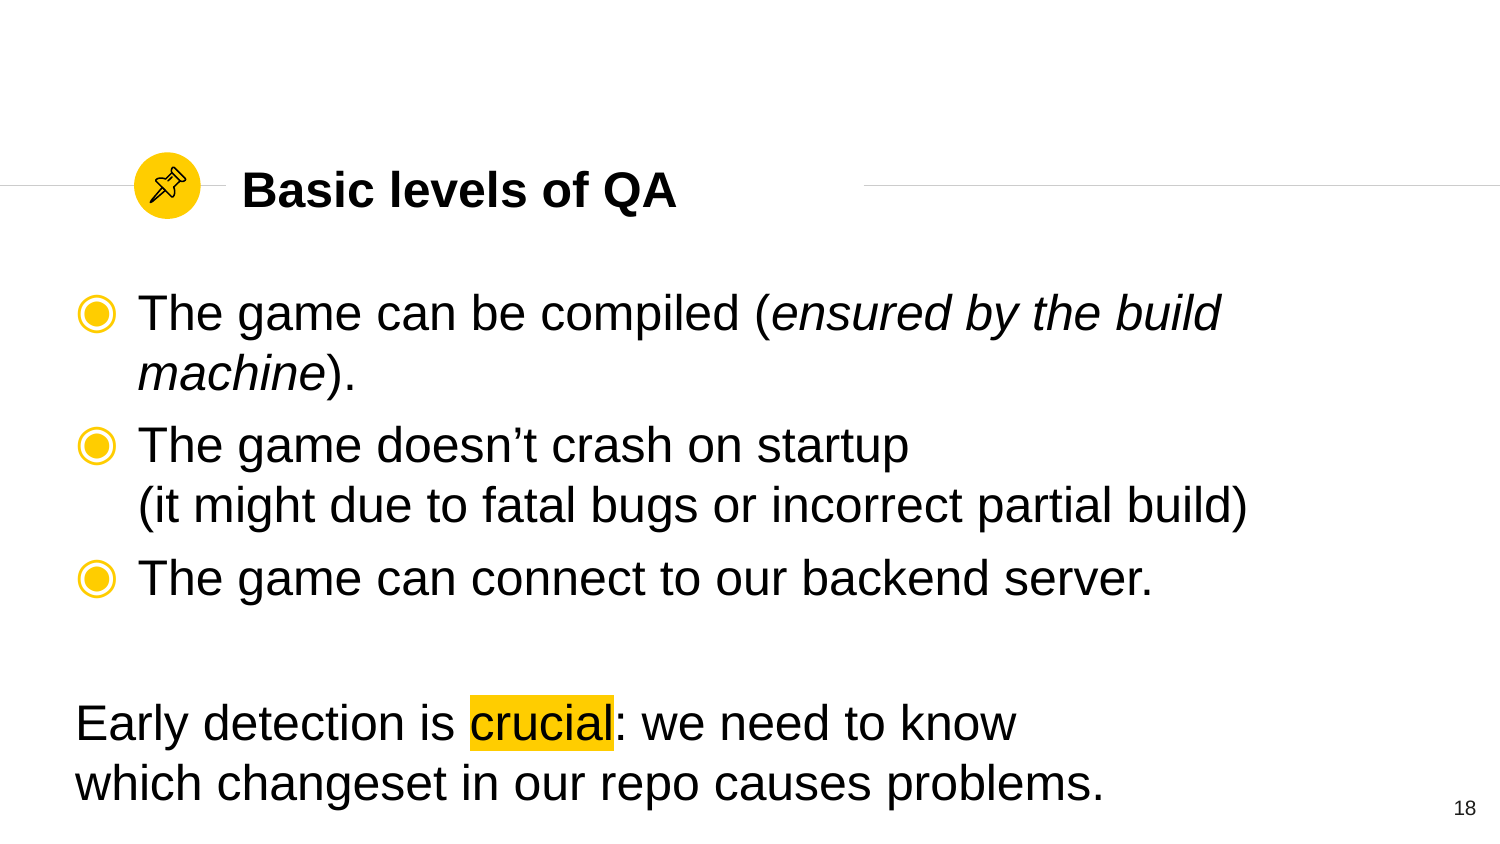

# Basic levels of QA

The game can be compiled (ensured by the build machine).
The game doesn’t crash on startup
(it might due to fatal bugs or incorrect partial build)
The game can connect to our backend server.

Early detection is crucial: we need to know
which changeset in our repo causes problems.
18